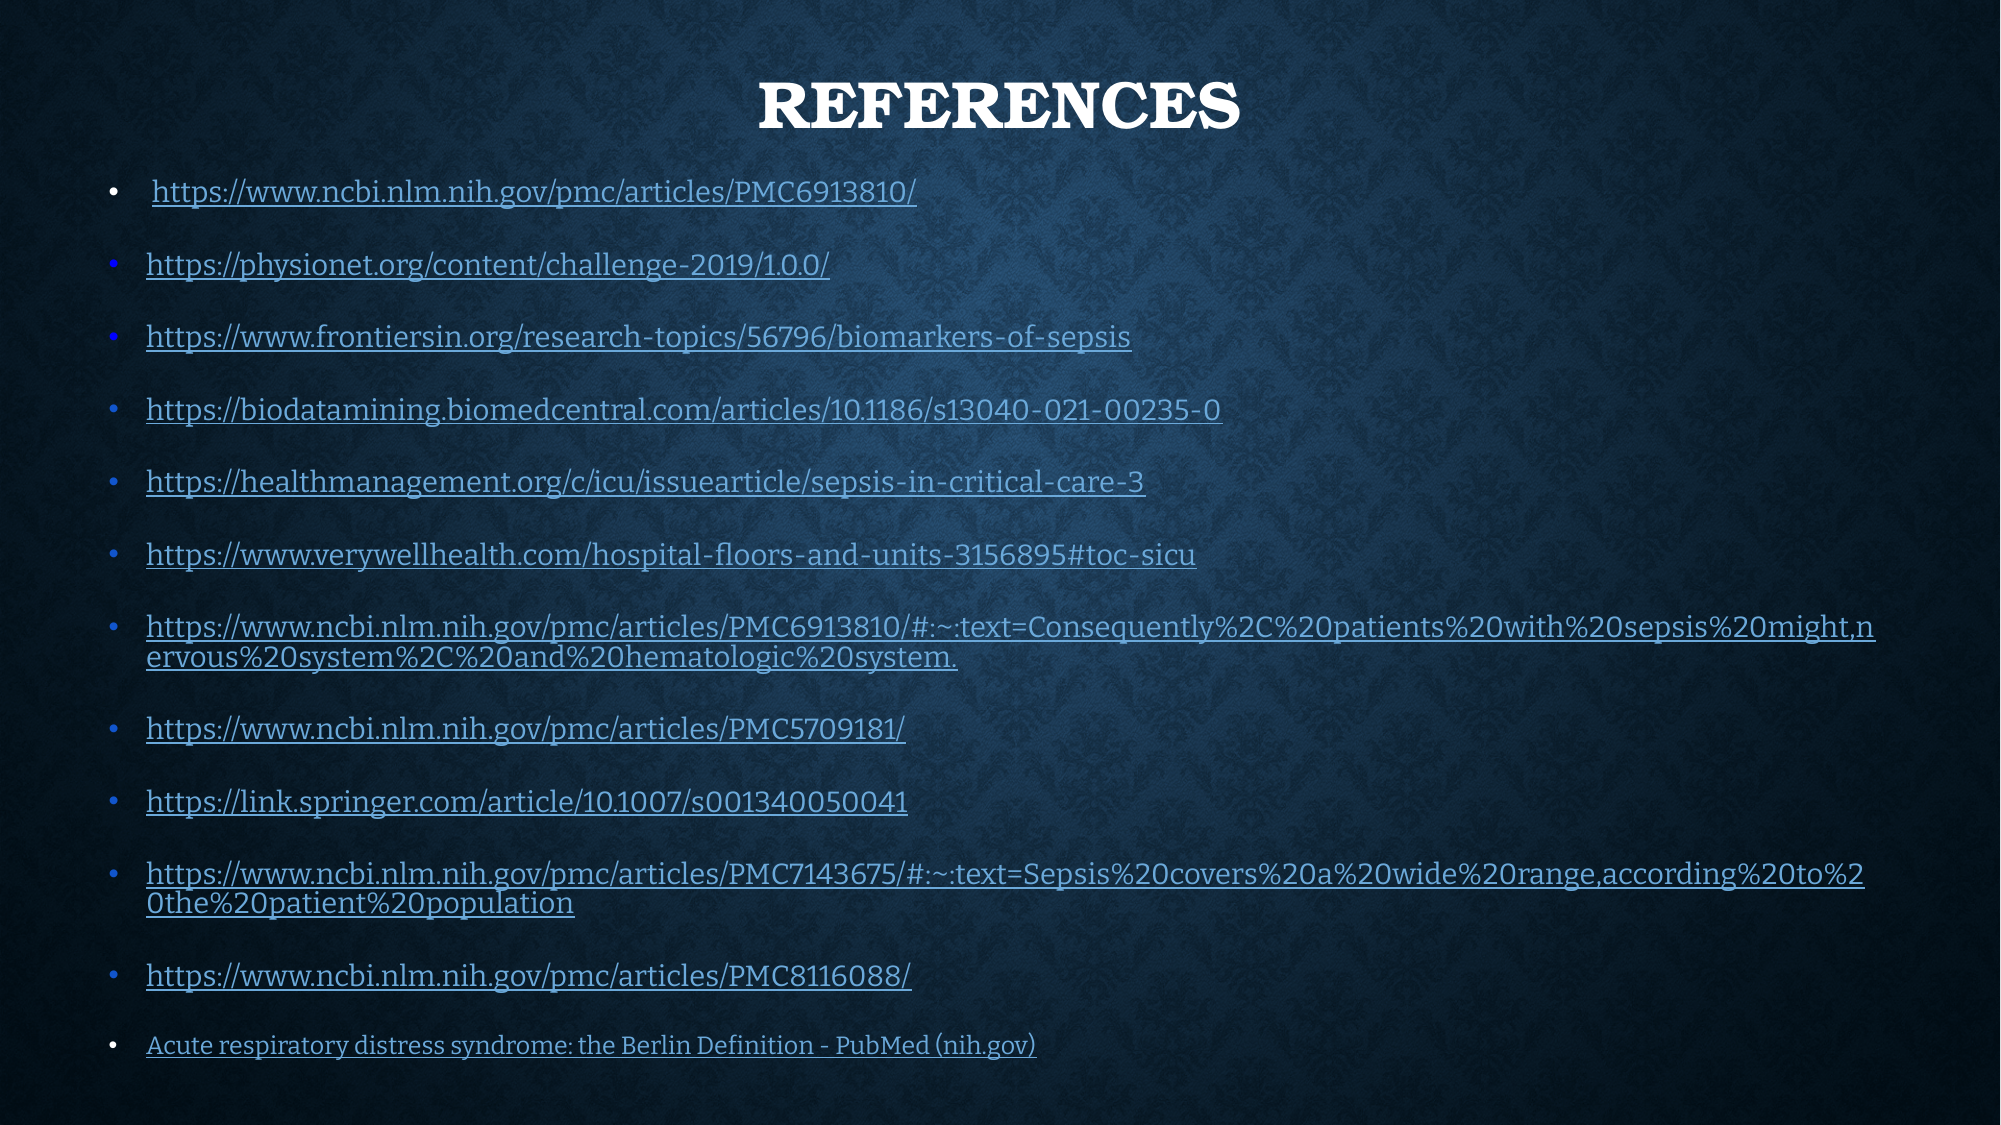

# References
 https://www.ncbi.nlm.nih.gov/pmc/articles/PMC6913810/
https://physionet.org/content/challenge-2019/1.0.0/
https://www.frontiersin.org/research-topics/56796/biomarkers-of-sepsis
https://biodatamining.biomedcentral.com/articles/10.1186/s13040-021-00235-0
https://healthmanagement.org/c/icu/issuearticle/sepsis-in-critical-care-3
https://www.verywellhealth.com/hospital-floors-and-units-3156895#toc-sicu
https://www.ncbi.nlm.nih.gov/pmc/articles/PMC6913810/#:~:text=Consequently%2C%20patients%20with%20sepsis%20might,nervous%20system%2C%20and%20hematologic%20system.
https://www.ncbi.nlm.nih.gov/pmc/articles/PMC5709181/
https://link.springer.com/article/10.1007/s001340050041
https://www.ncbi.nlm.nih.gov/pmc/articles/PMC7143675/#:~:text=Sepsis%20covers%20a%20wide%20range,according%20to%20the%20patient%20population
https://www.ncbi.nlm.nih.gov/pmc/articles/PMC8116088/
Acute respiratory distress syndrome: the Berlin Definition - PubMed (nih.gov)